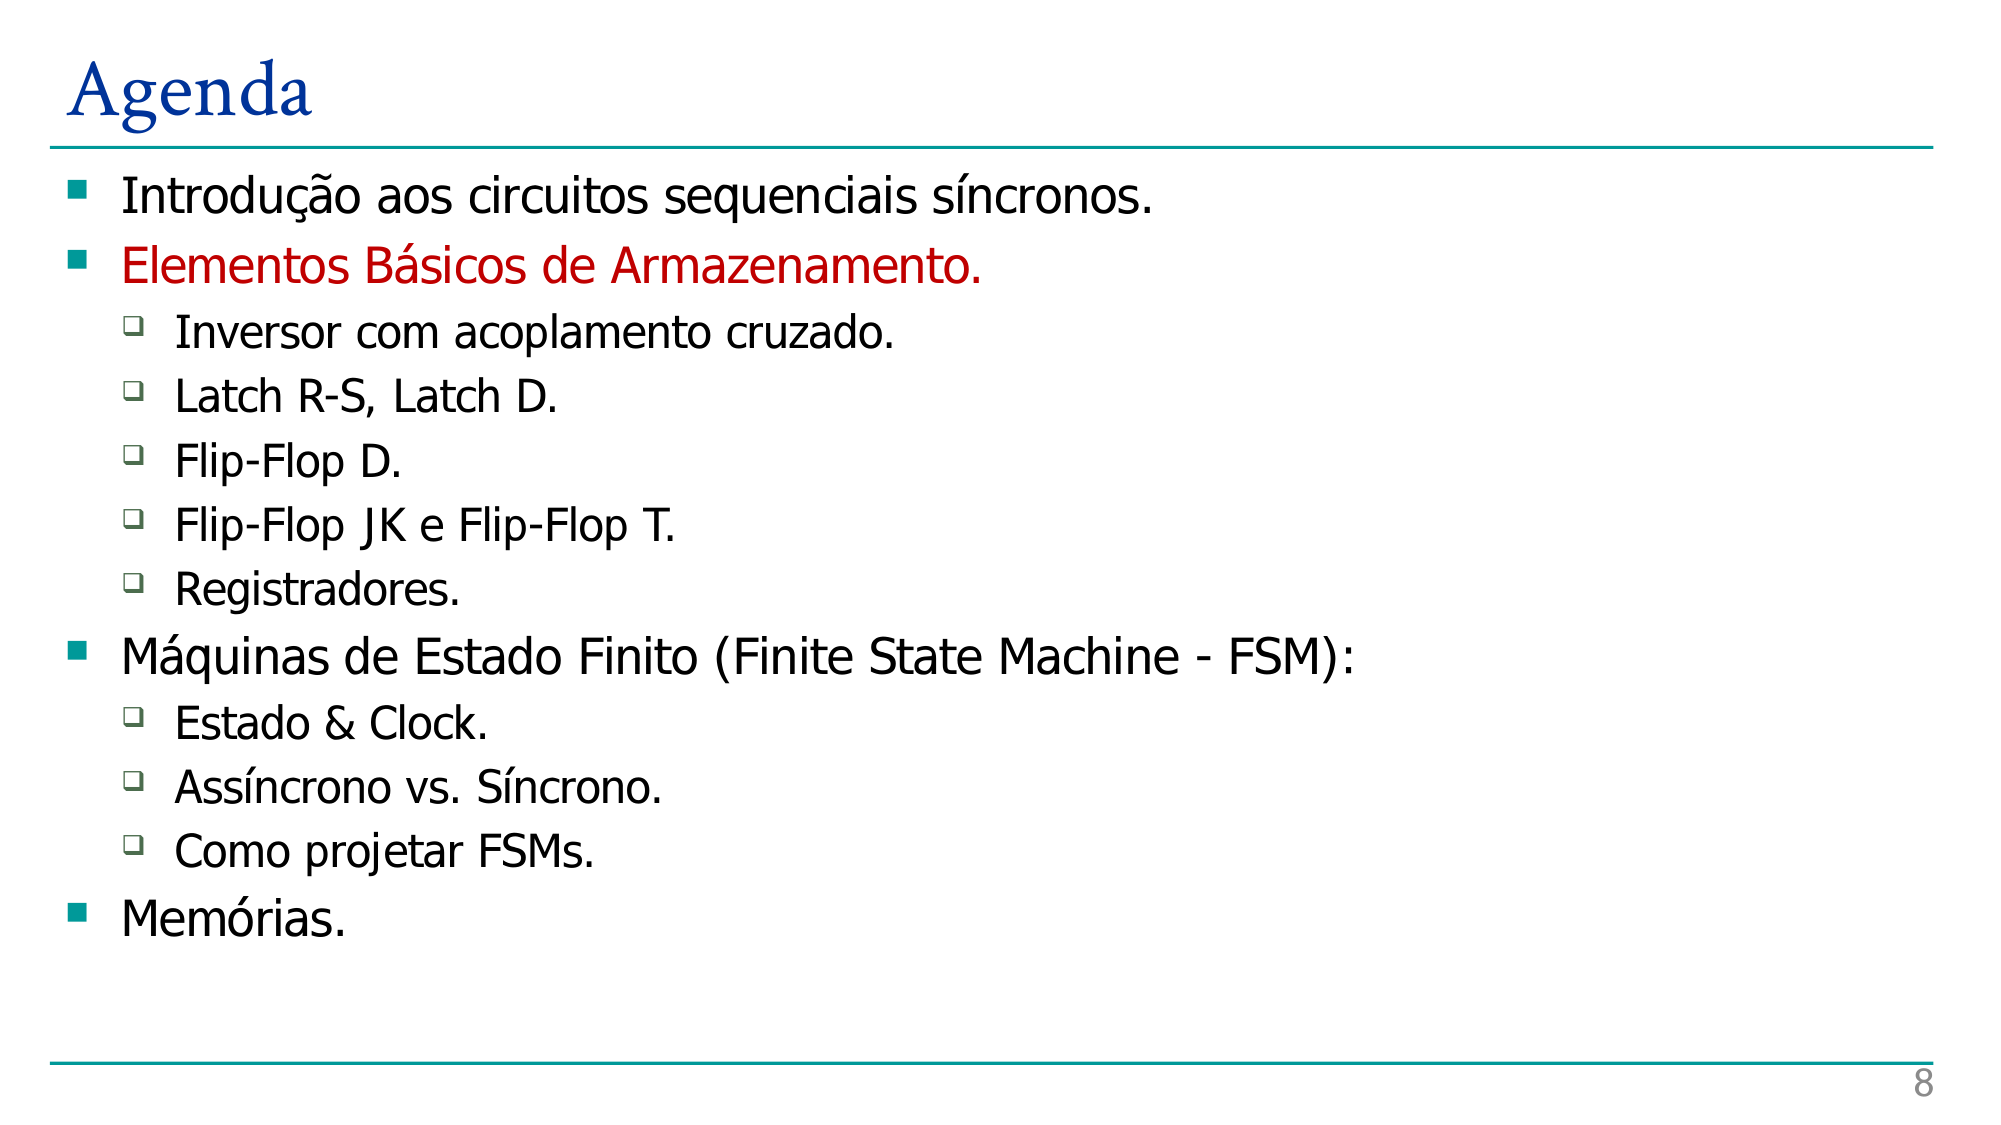

# Agenda
Introdução aos circuitos sequenciais síncronos.
Elementos Básicos de Armazenamento.
Inversor com acoplamento cruzado.
Latch R-S, Latch D.
Flip-Flop D.
Flip-Flop JK e Flip-Flop T.
Registradores.
Máquinas de Estado Finito (Finite State Machine - FSM):
Estado & Clock.
Assíncrono vs. Síncrono.
Como projetar FSMs.
Memórias.

8